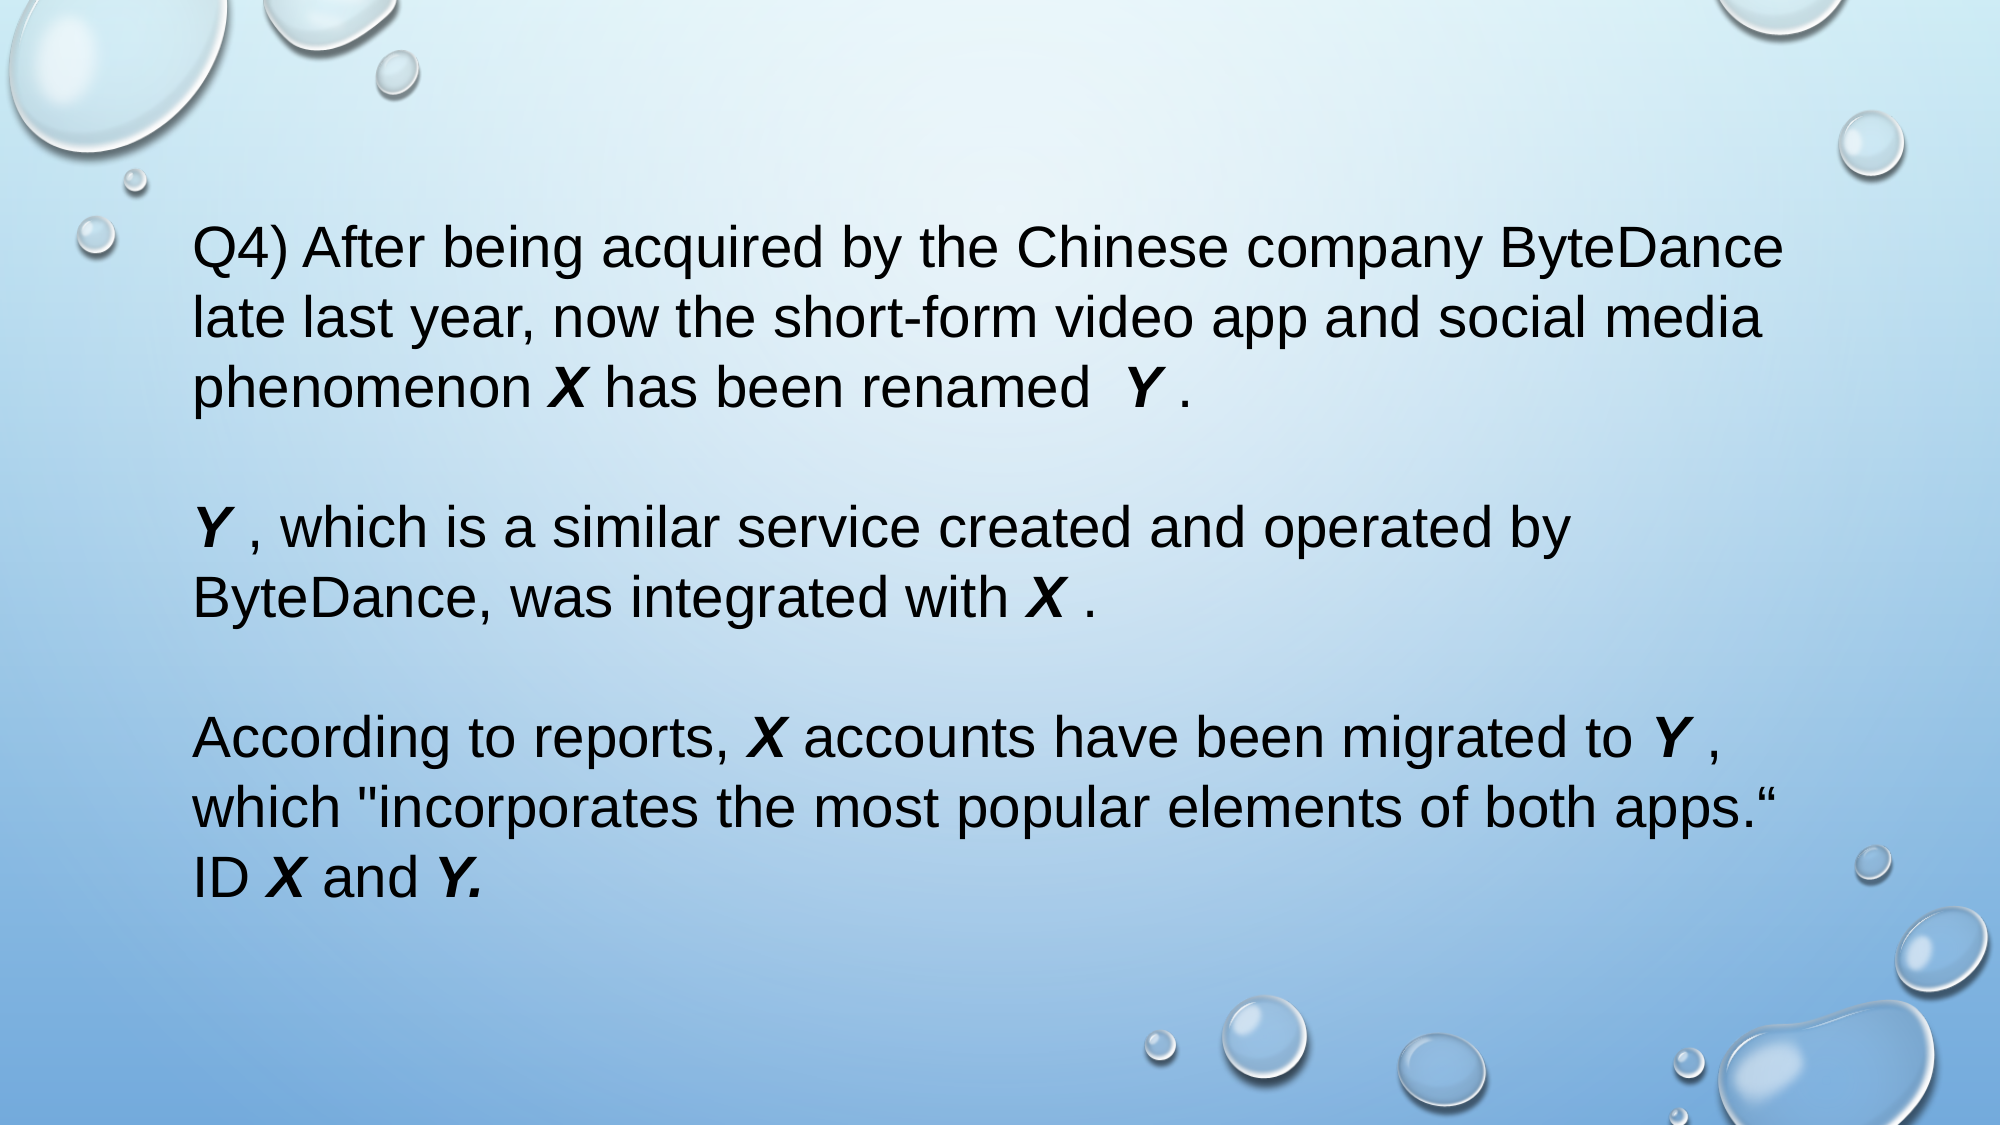

Q4) After being acquired by the Chinese company ByteDance late last year, now the short-form video app and social media phenomenon X has been renamed  Y .

Y , which is a similar service created and operated by ByteDance, was integrated with X .

According to reports, X accounts have been migrated to Y , which "incorporates the most popular elements of both apps.“
ID X and Y.